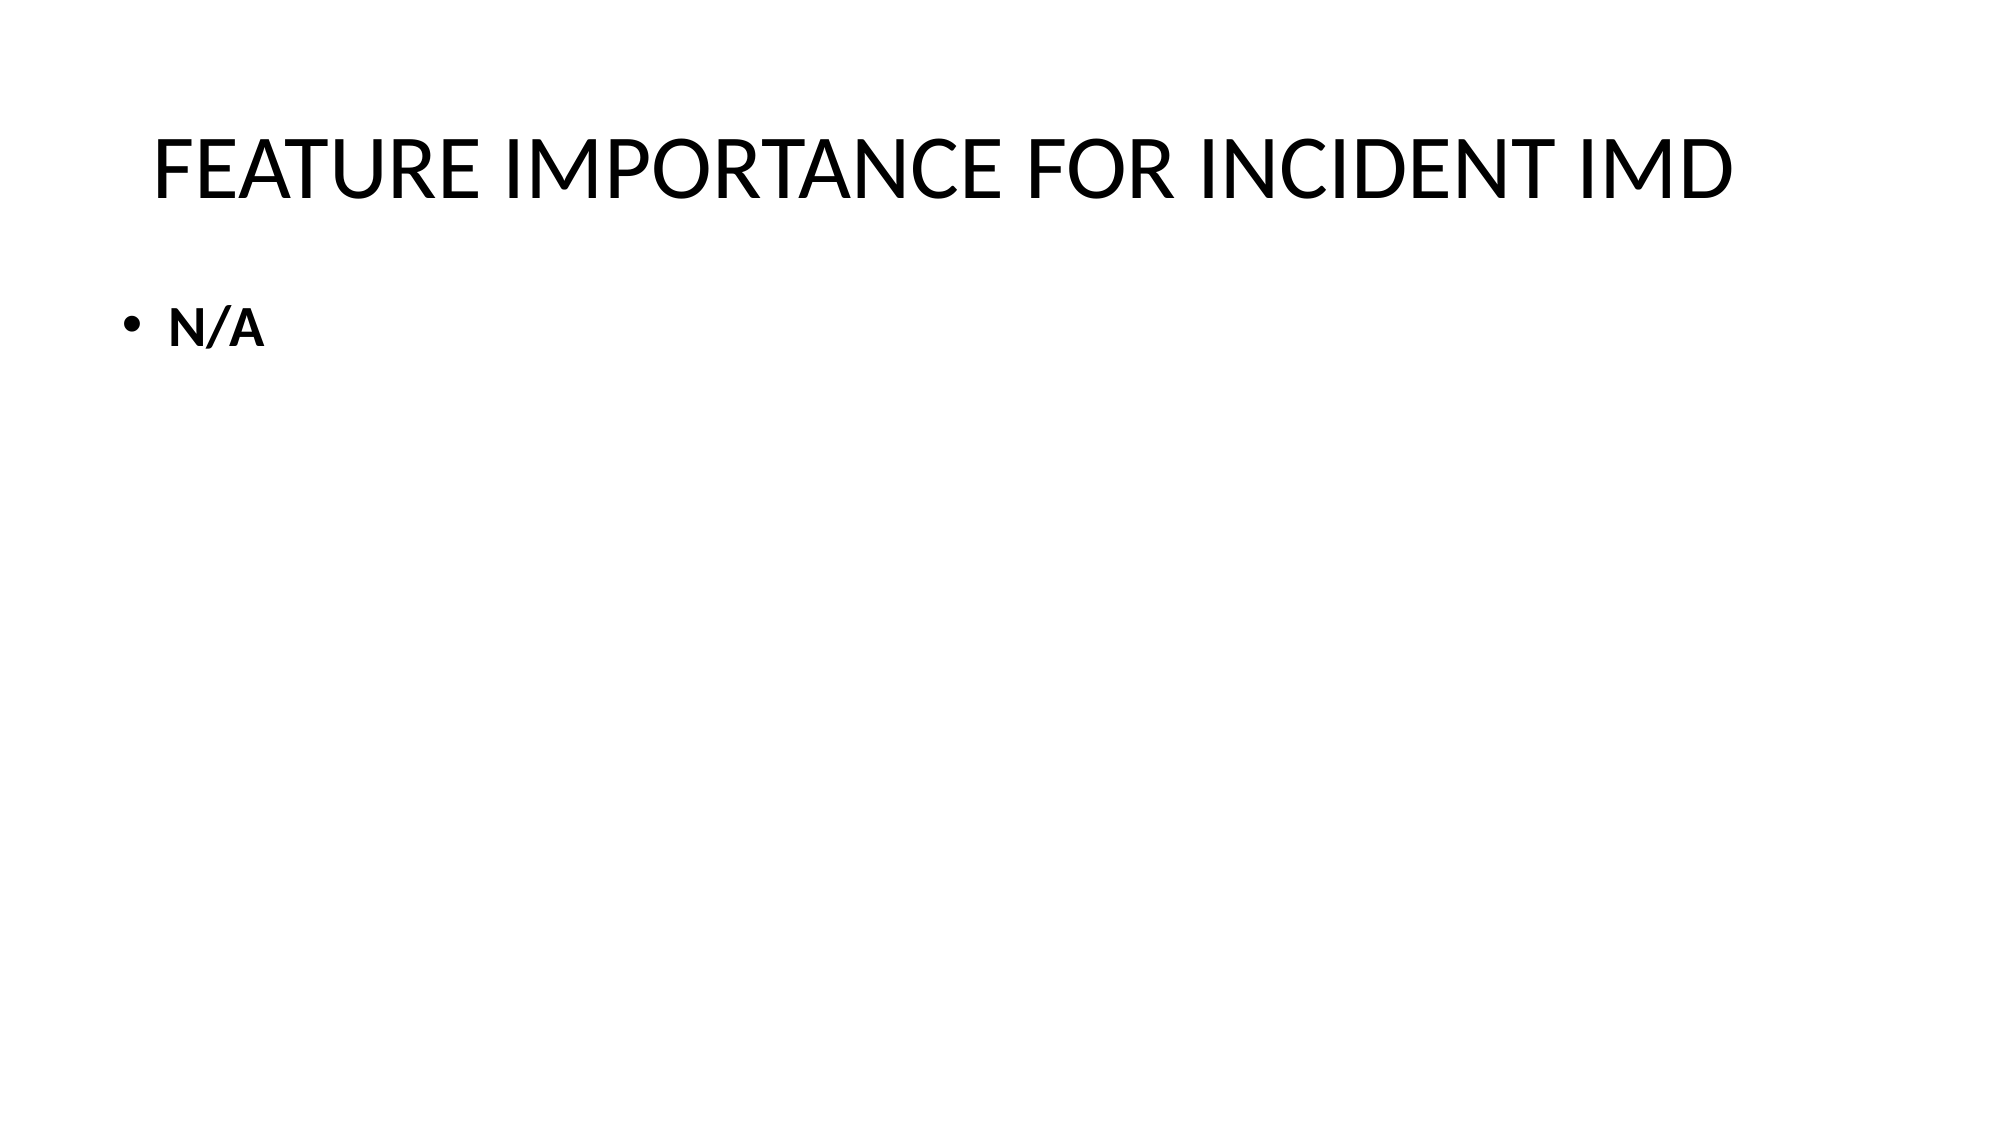

# FEATURE IMPORTANCE FOR INCIDENT IMD
N/A